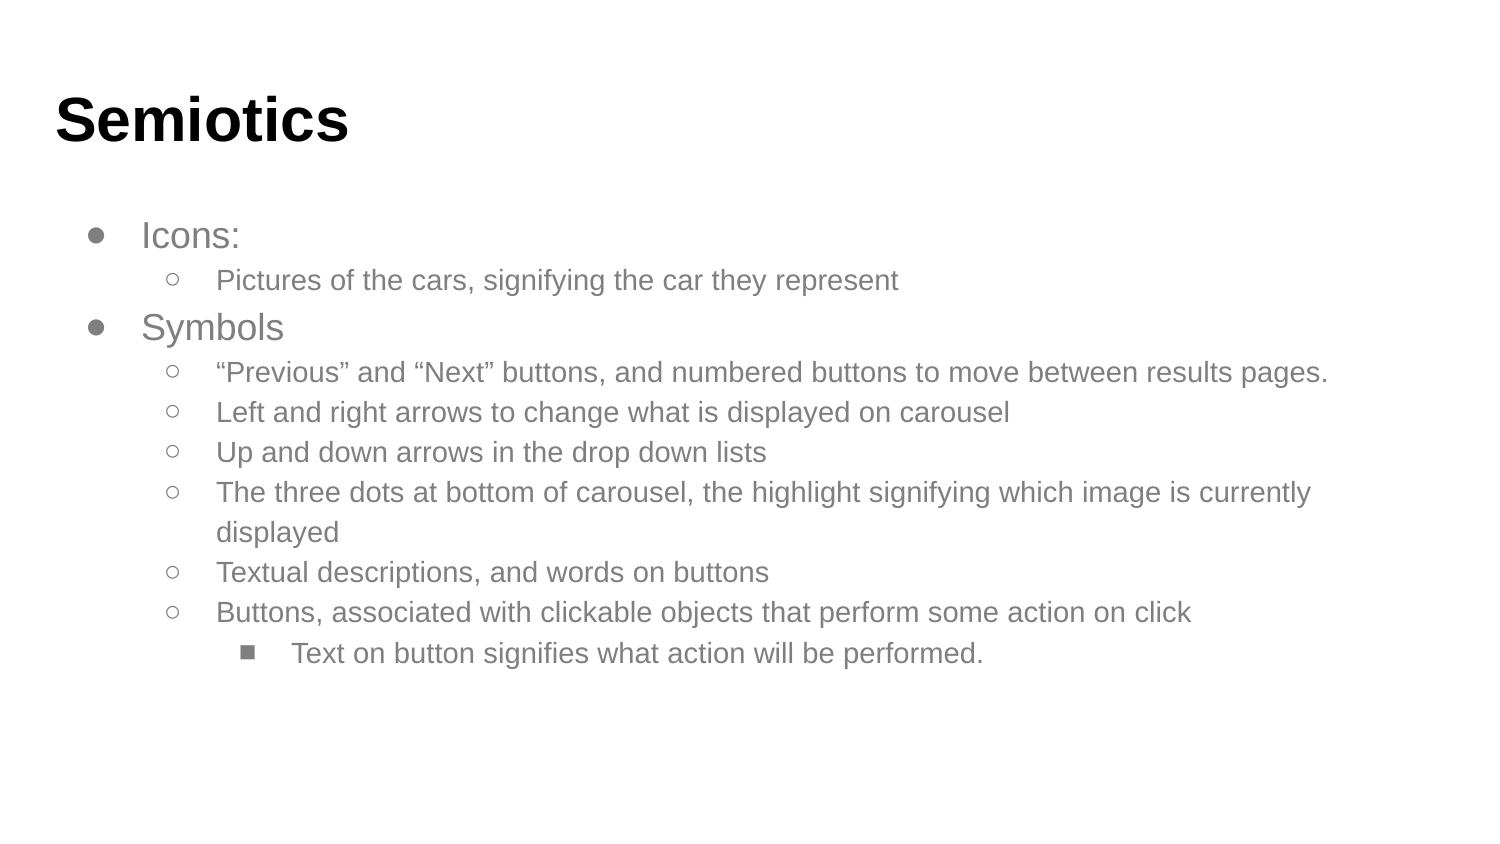

# Semiotics
Icons:
Pictures of the cars, signifying the car they represent
Symbols
“Previous” and “Next” buttons, and numbered buttons to move between results pages.
Left and right arrows to change what is displayed on carousel
Up and down arrows in the drop down lists
The three dots at bottom of carousel, the highlight signifying which image is currently displayed
Textual descriptions, and words on buttons
Buttons, associated with clickable objects that perform some action on click
Text on button signifies what action will be performed.